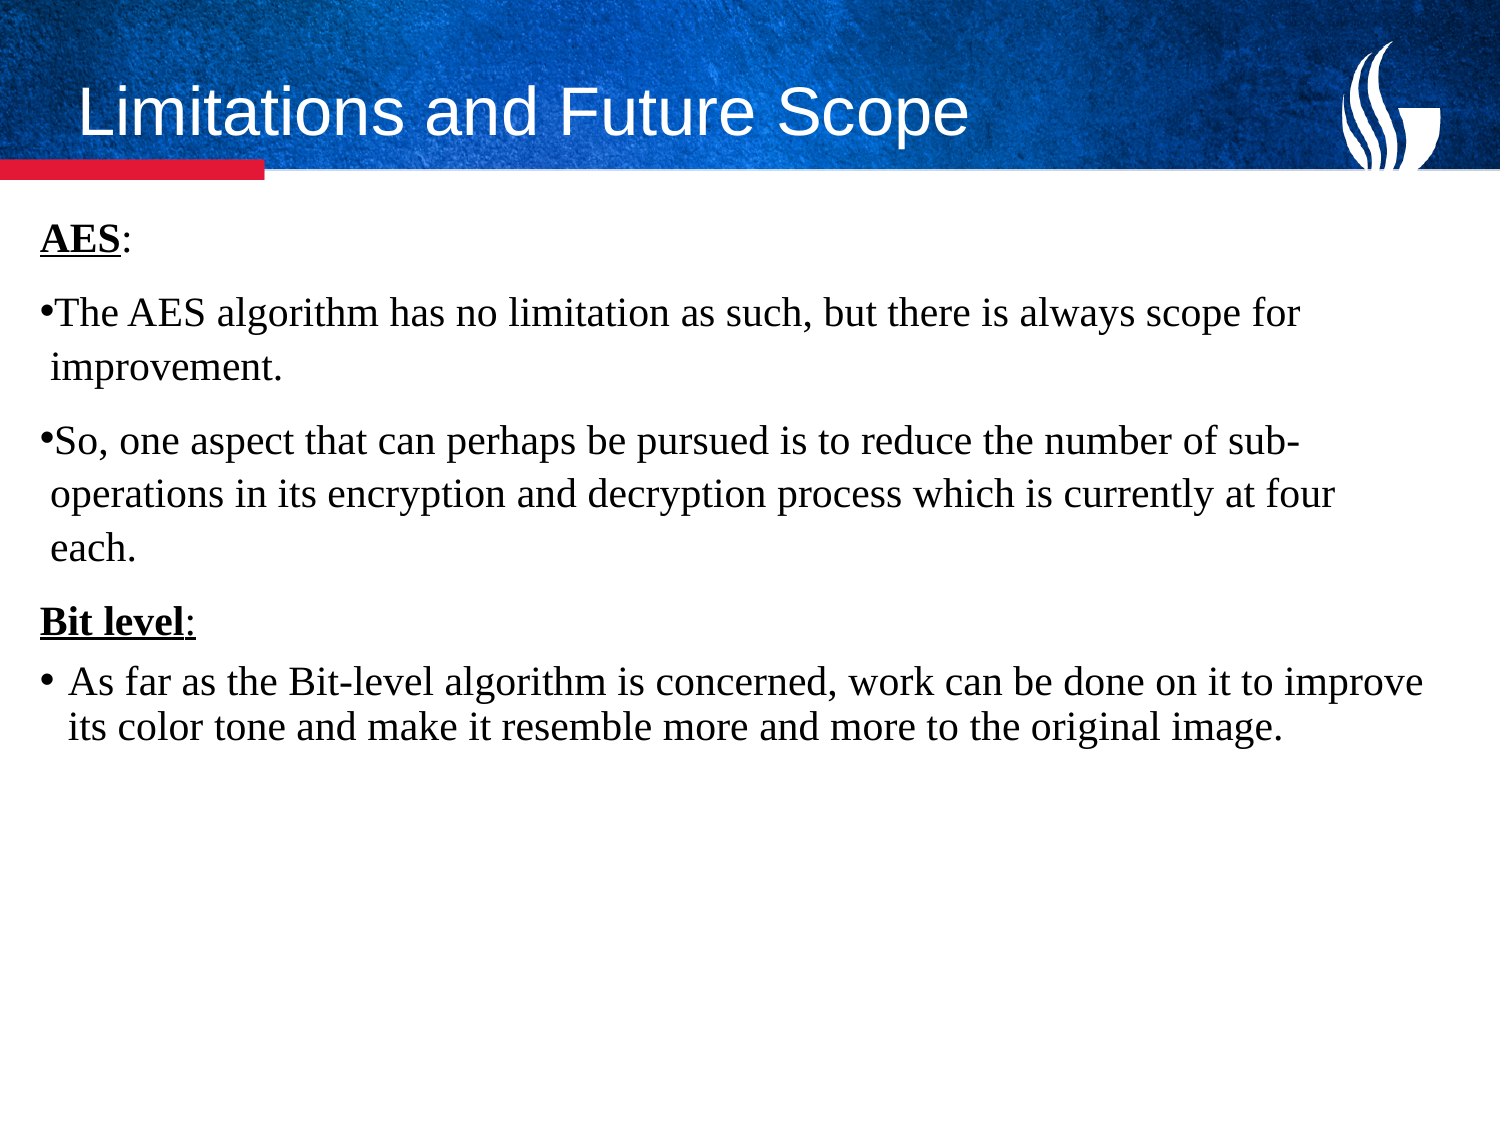

# Limitations and Future Scope
AES:
The AES algorithm has no limitation as such, but there is always scope for      improvement.
So, one aspect that can perhaps be pursued is to reduce the number of sub-operations in its encryption and decryption process which is currently at four each.
Bit level:
As far as the Bit-level algorithm is concerned, work can be done on it to improve
its color tone and make it resemble more and more to the original image.